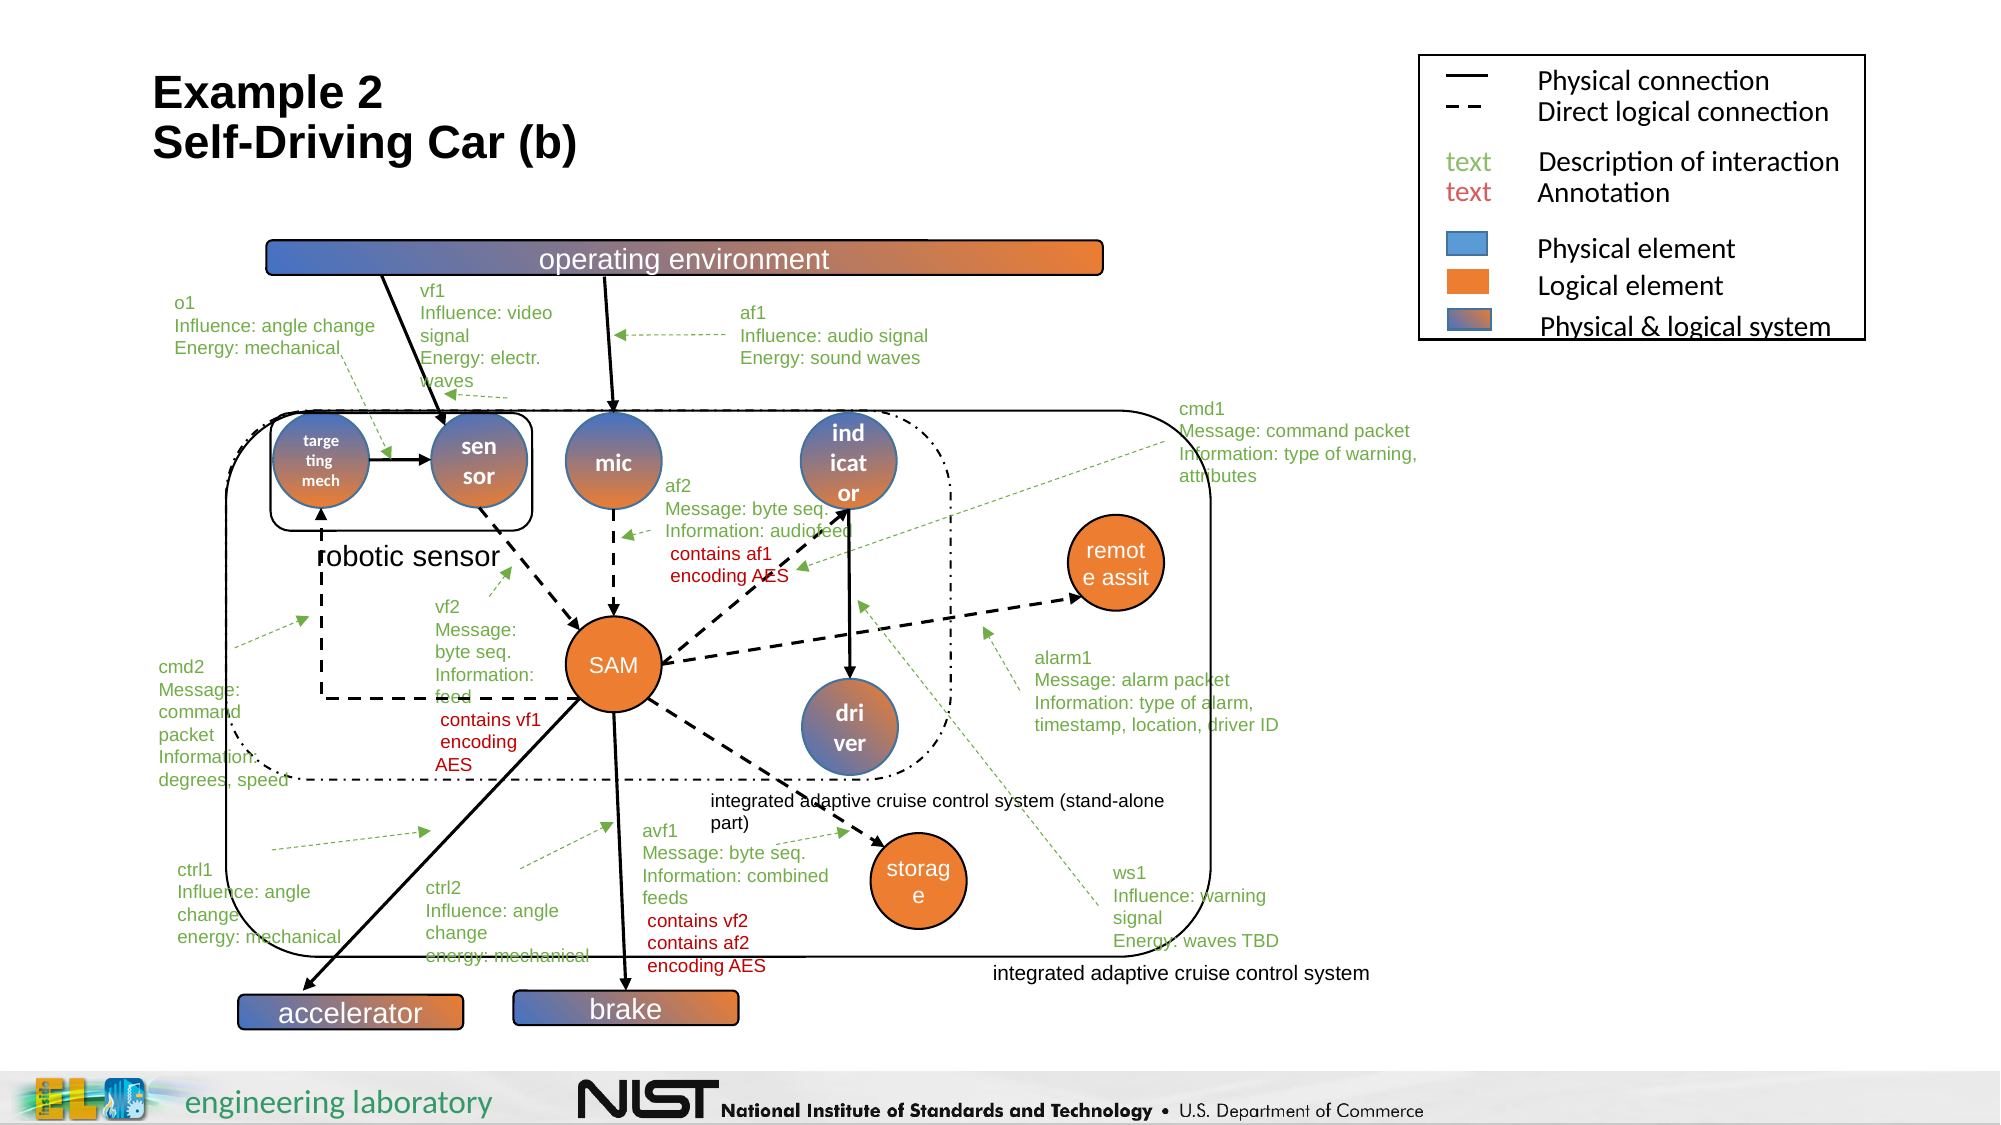

Physical connection

Direct logical connection
Physical element

Logical element

Physical & logical system

text
Description of interaction
text
Annotation
# Example 2 Self-Driving Car (b)
operating environment
vf1
Influence: video signal
Energy: electr. waves
o1
Influence: angle change
Energy: mechanical
af1
Influence: audio signal
Energy: sound waves
cmd1
Message: command packet
Information: type of warning, attributes

sensor
targeting
mech

mic
indicator
af2
Message: byte seq.
Information: audiofeed
 contains af1
 encoding AES
remote assit
robotic sensor

vf2
Message: byte seq.
Information: feed
 contains vf1
 encoding AES
SAM
alarm1
Message: alarm packet
Information: type of alarm, timestamp, location, driver ID
cmd2
Message: command packet
Information: degrees, speed
driver
integrated adaptive cruise control system (stand-alone part)
avf1
Message: byte seq.
Information: combined feeds
 contains vf2
 contains af2
 encoding AES
storage
ctrl1
Influence: angle change
energy: mechanical
ws1
Influence: warning signal
Energy: waves TBD
ctrl2
Influence: angle change
energy: mechanical
integrated adaptive cruise control system
brake
accelerator